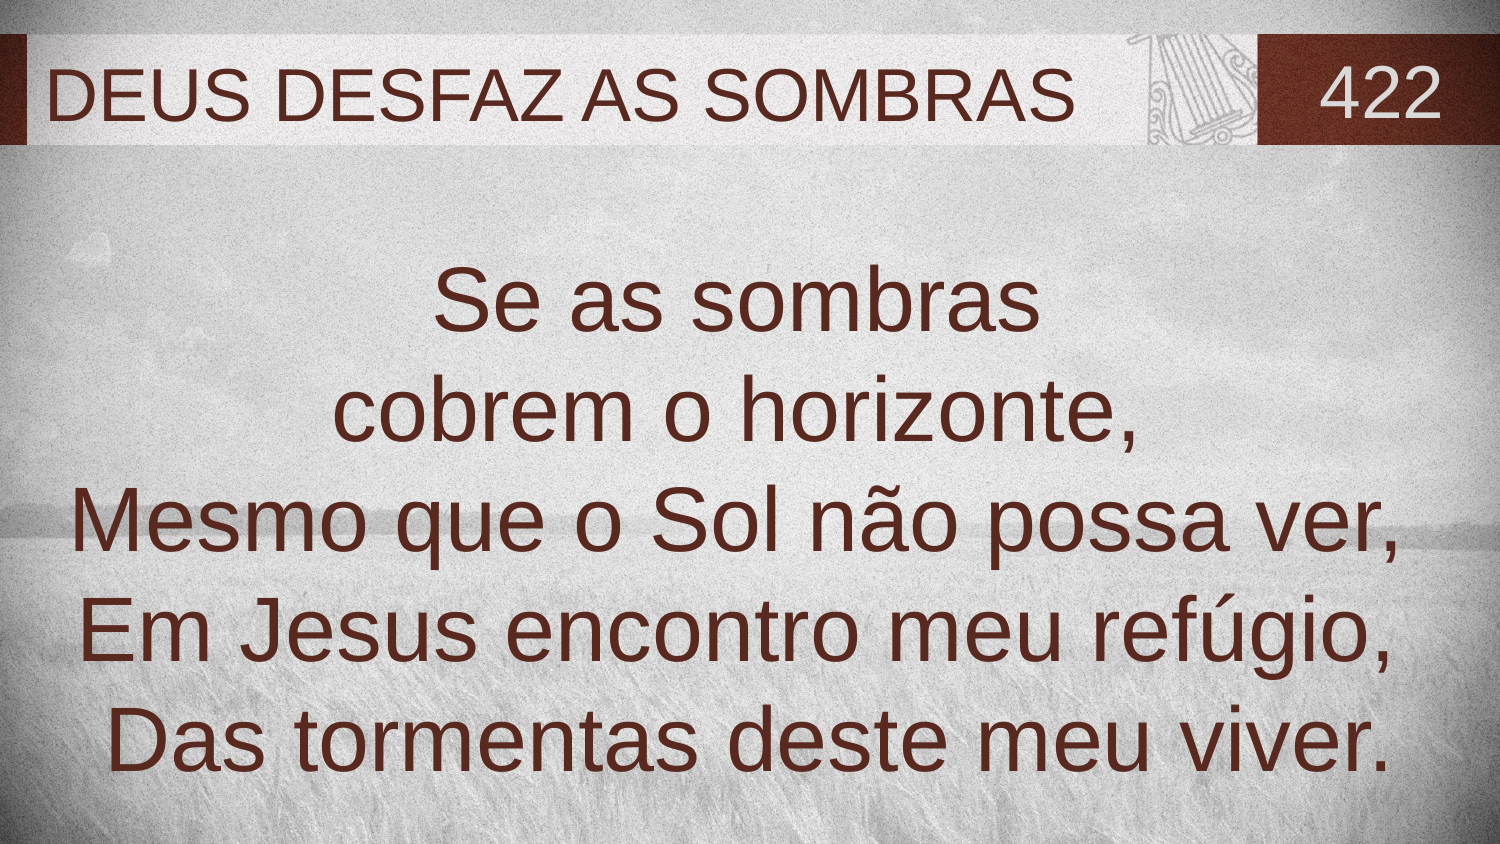

# DEUS DESFAZ AS SOMBRAS
422
Se as sombras
cobrem o horizonte,
Mesmo que o Sol não possa ver,
Em Jesus encontro meu refúgio,
Das tormentas deste meu viver.